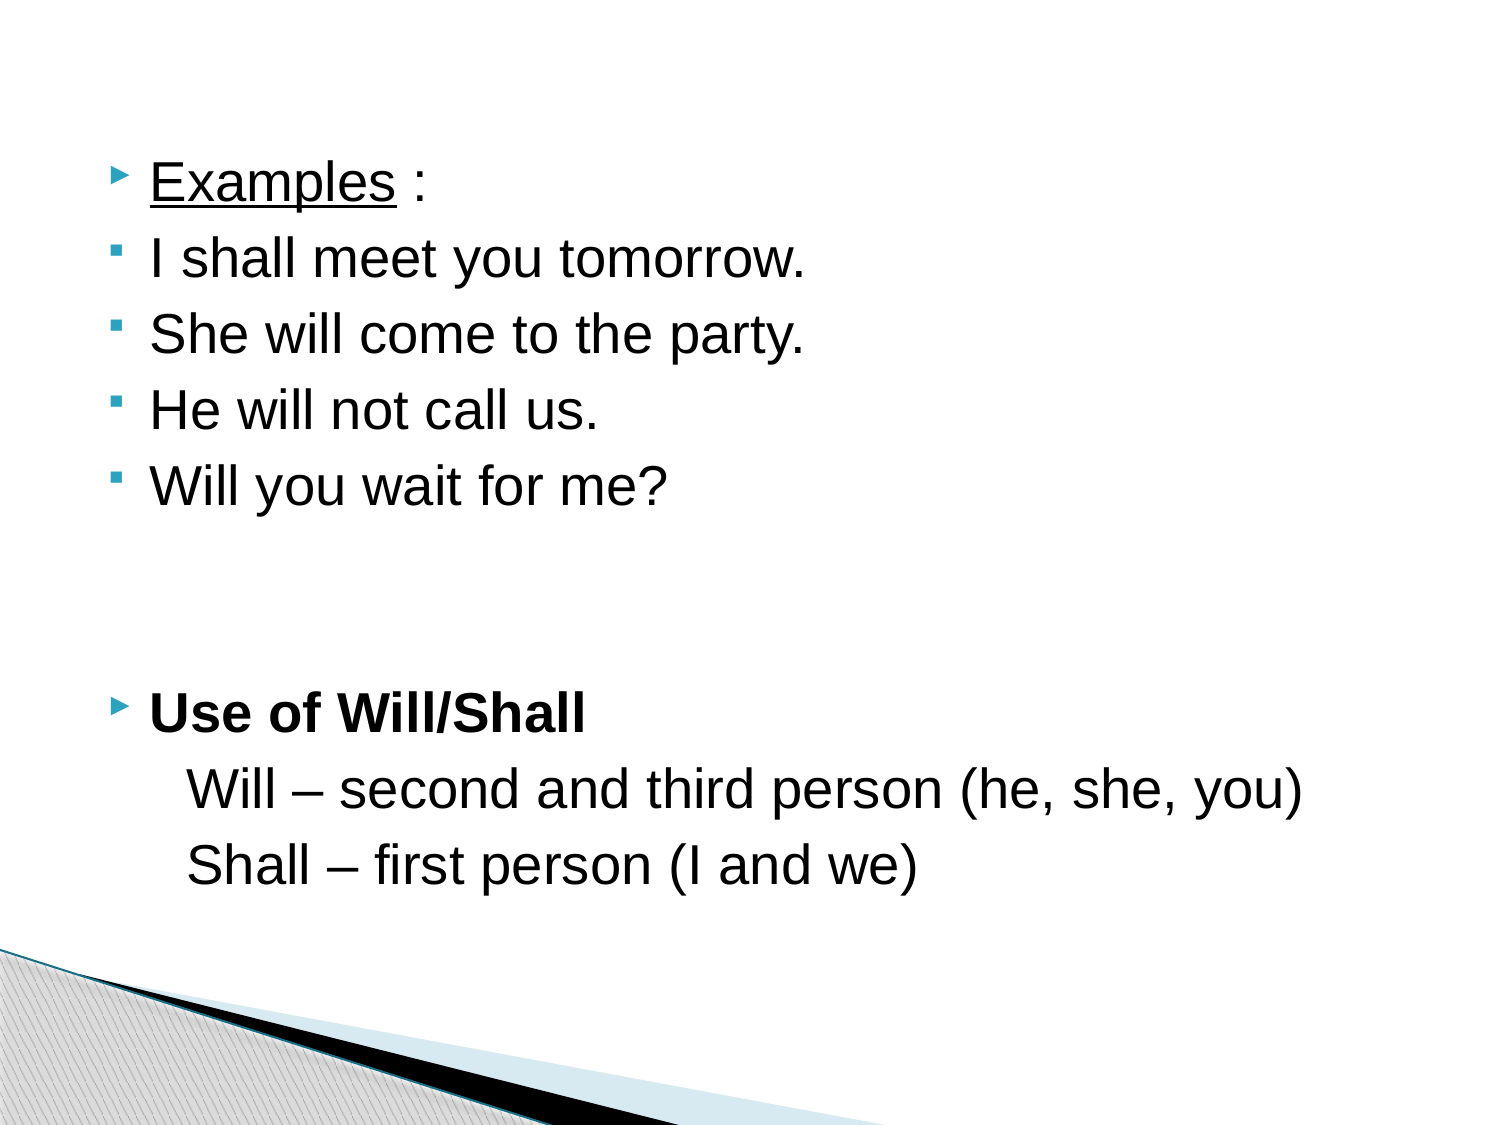

Examples :
I shall meet you tomorrow.
She will come to the party.
He will not call us.
Will you wait for me?

Use of Will/Shall
     Will – second and third person (he, she, you)
     Shall – first person (I and we)